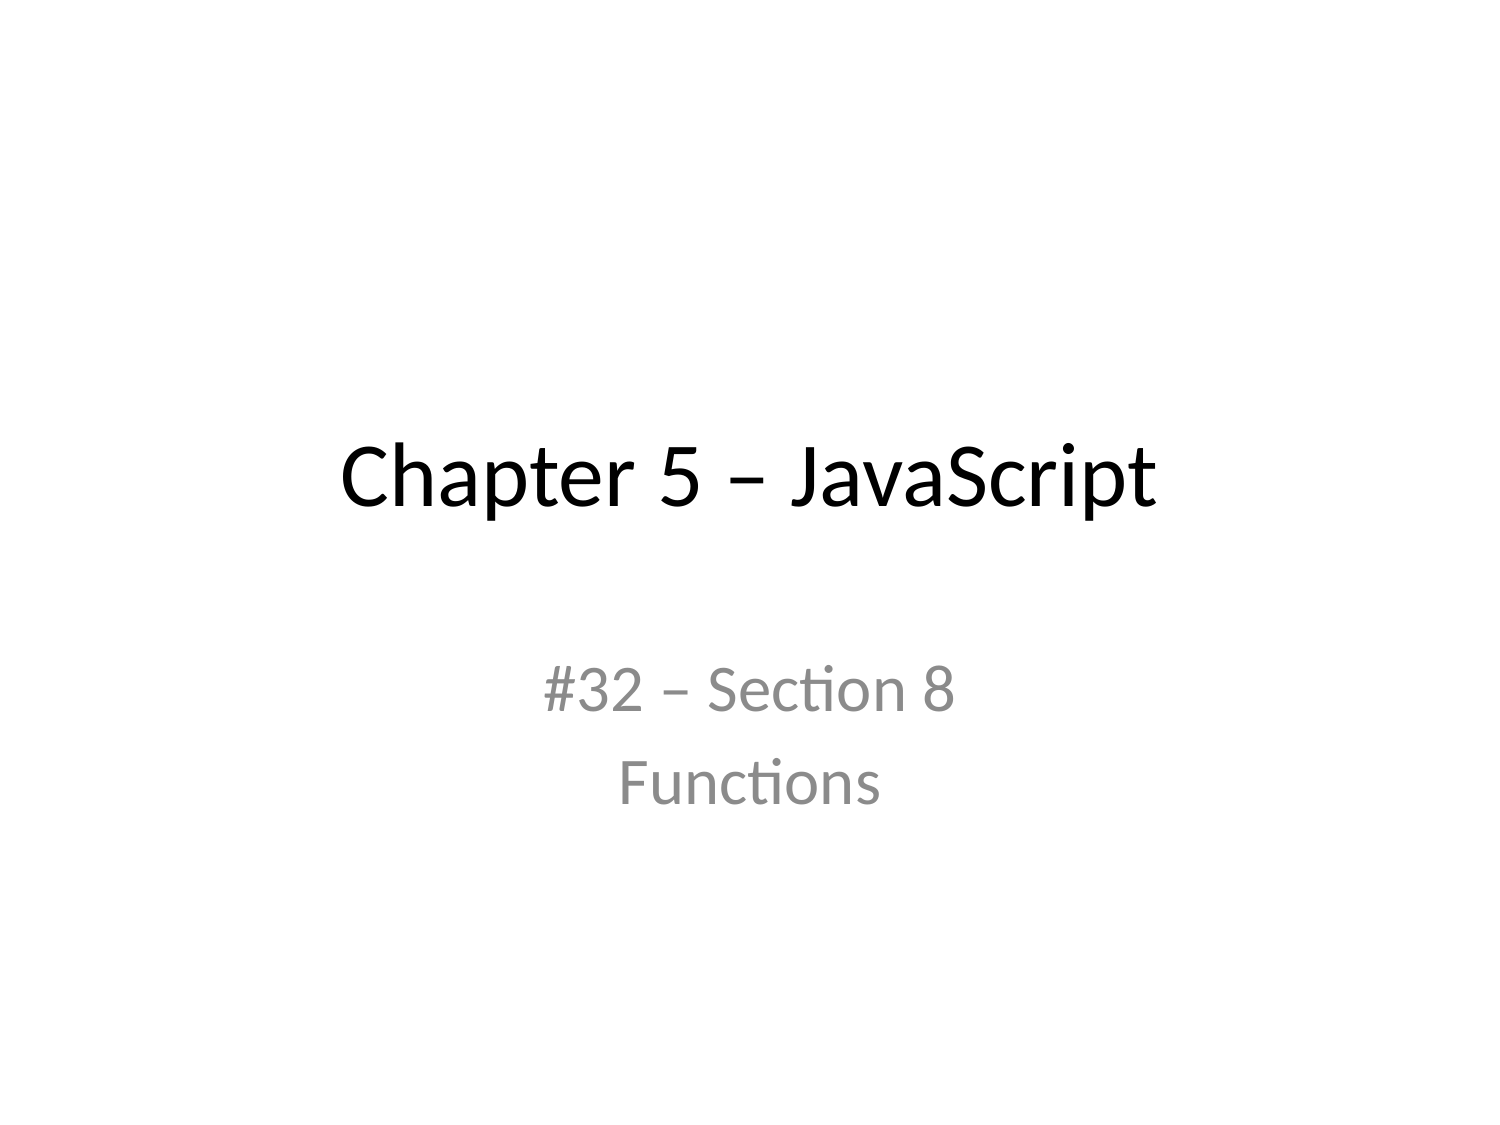

# Chapter 5 – JavaScript
#32 – Section 8
Functions